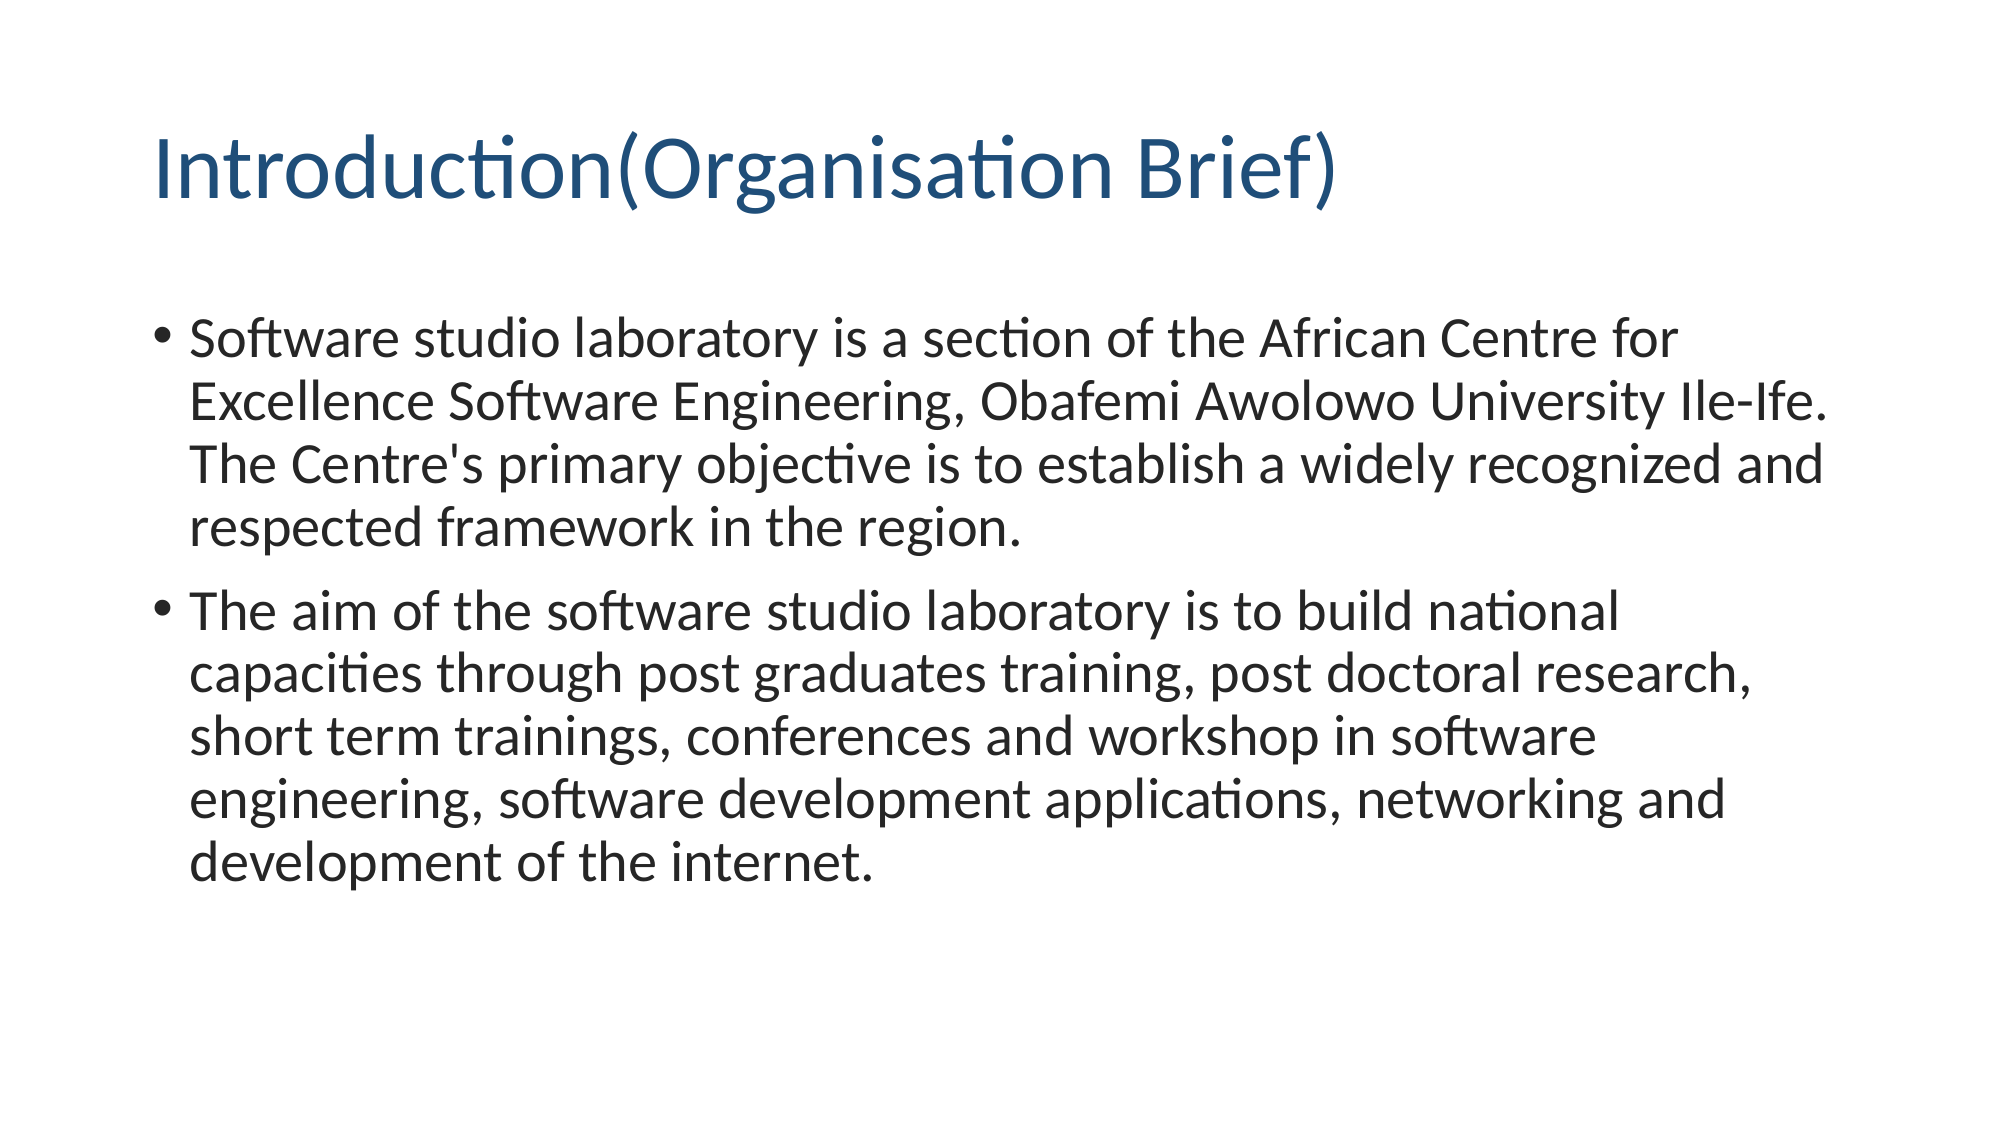

# Introduction(Organisation Brief)
Software studio laboratory is a section of the African Centre for Excellence Software Engineering, Obafemi Awolowo University Ile-Ife. The Centre's primary objective is to establish a widely recognized and respected framework in the region.
The aim of the software studio laboratory is to build national capacities through post graduates training, post doctoral research, short term trainings, conferences and workshop in software engineering, software development applications, networking and development of the internet.